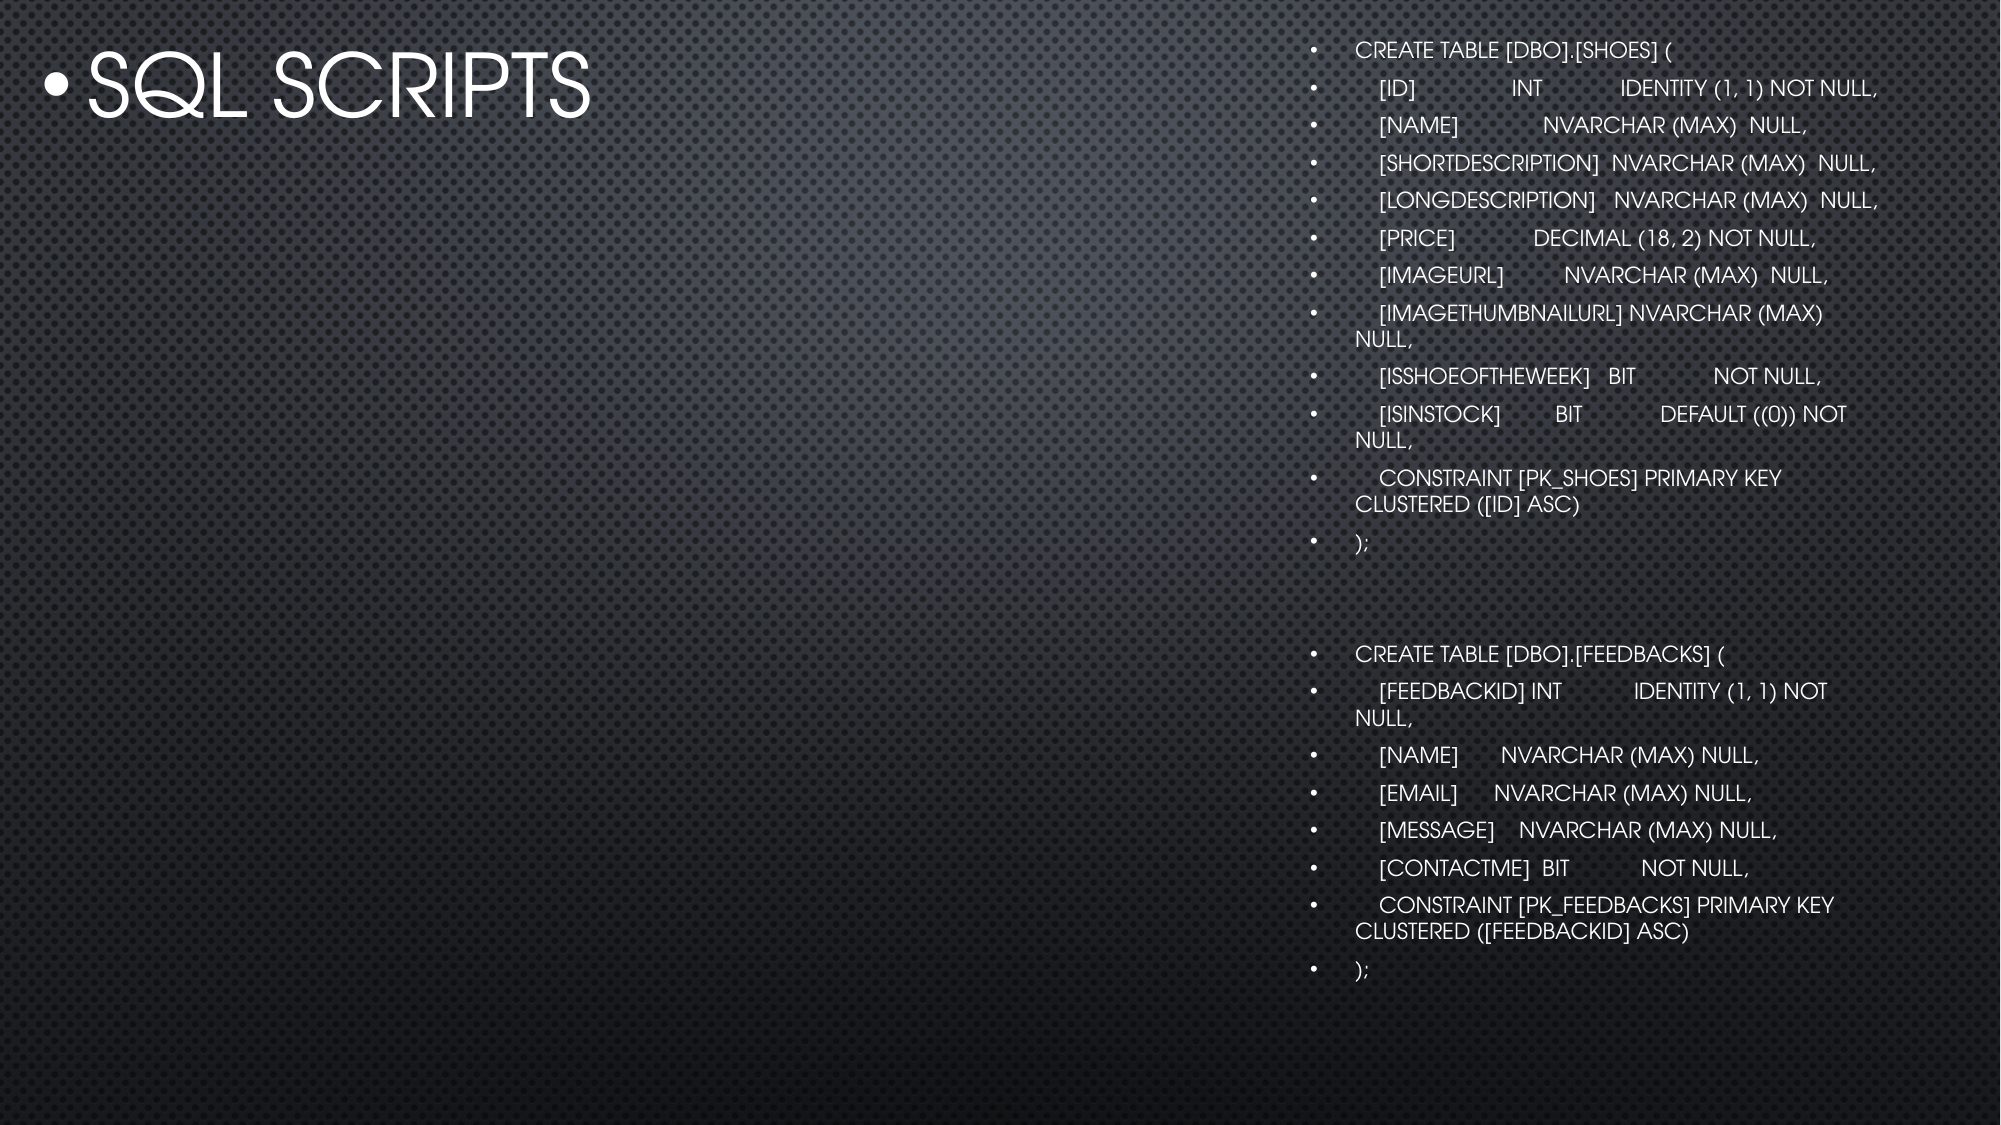

SQL SCRIPTS

CREATE TABLE [dbo].[Shoes] (
    [Id]                INT             IDENTITY (1, 1) NOT NULL,
    [Name]              NVARCHAR (MAX)  NULL,
    [ShortDescription]  NVARCHAR (MAX)  NULL,
    [LongDescription]   NVARCHAR (MAX)  NULL,
    [Price]             DECIMAL (18, 2) NOT NULL,
    [ImageUrl]          NVARCHAR (MAX)  NULL,
    [ImageThumbnailUrl] NVARCHAR (MAX)  NULL,
    [IsShoeOfTheWeek]   BIT             NOT NULL,
    [IsInStock]         BIT             DEFAULT ((0)) NOT NULL,
    CONSTRAINT [PK_Shoes] PRIMARY KEY CLUSTERED ([Id] ASC)
);

CREATE TABLE [dbo].[Feedbacks] (
    [FeedbackId] INT            IDENTITY (1, 1) NOT NULL,
    [Name]       NVARCHAR (MAX) NULL,
    [Email]      NVARCHAR (MAX) NULL,
    [Message]    NVARCHAR (MAX) NULL,
    [ContactMe]  BIT            NOT NULL,
    CONSTRAINT [PK_Feedbacks] PRIMARY KEY CLUSTERED ([FeedbackId] ASC)
);